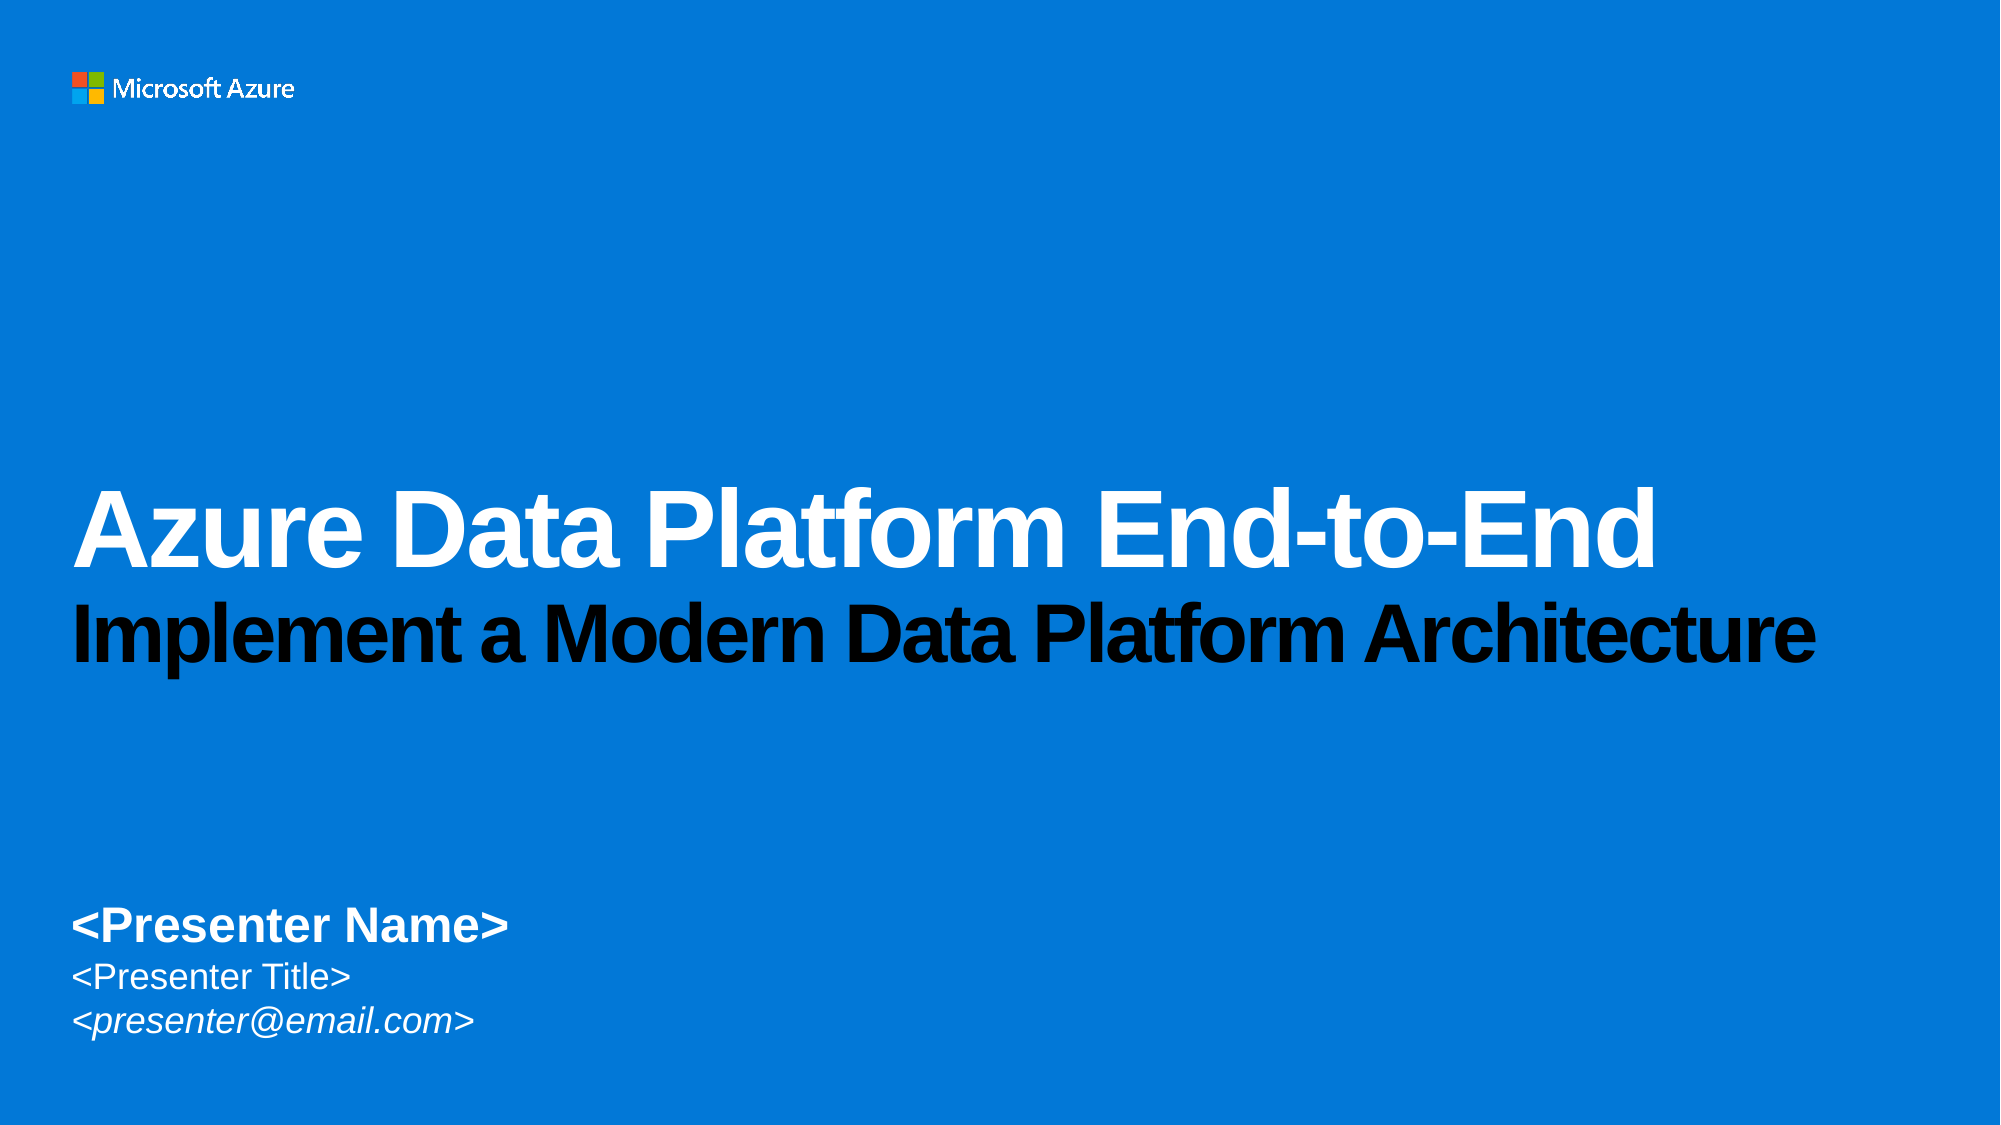

# Azure Data Platform End-to-End Implement a Modern Data Platform Architecture
<Presenter Name>
<Presenter Title>
<presenter@email.com>